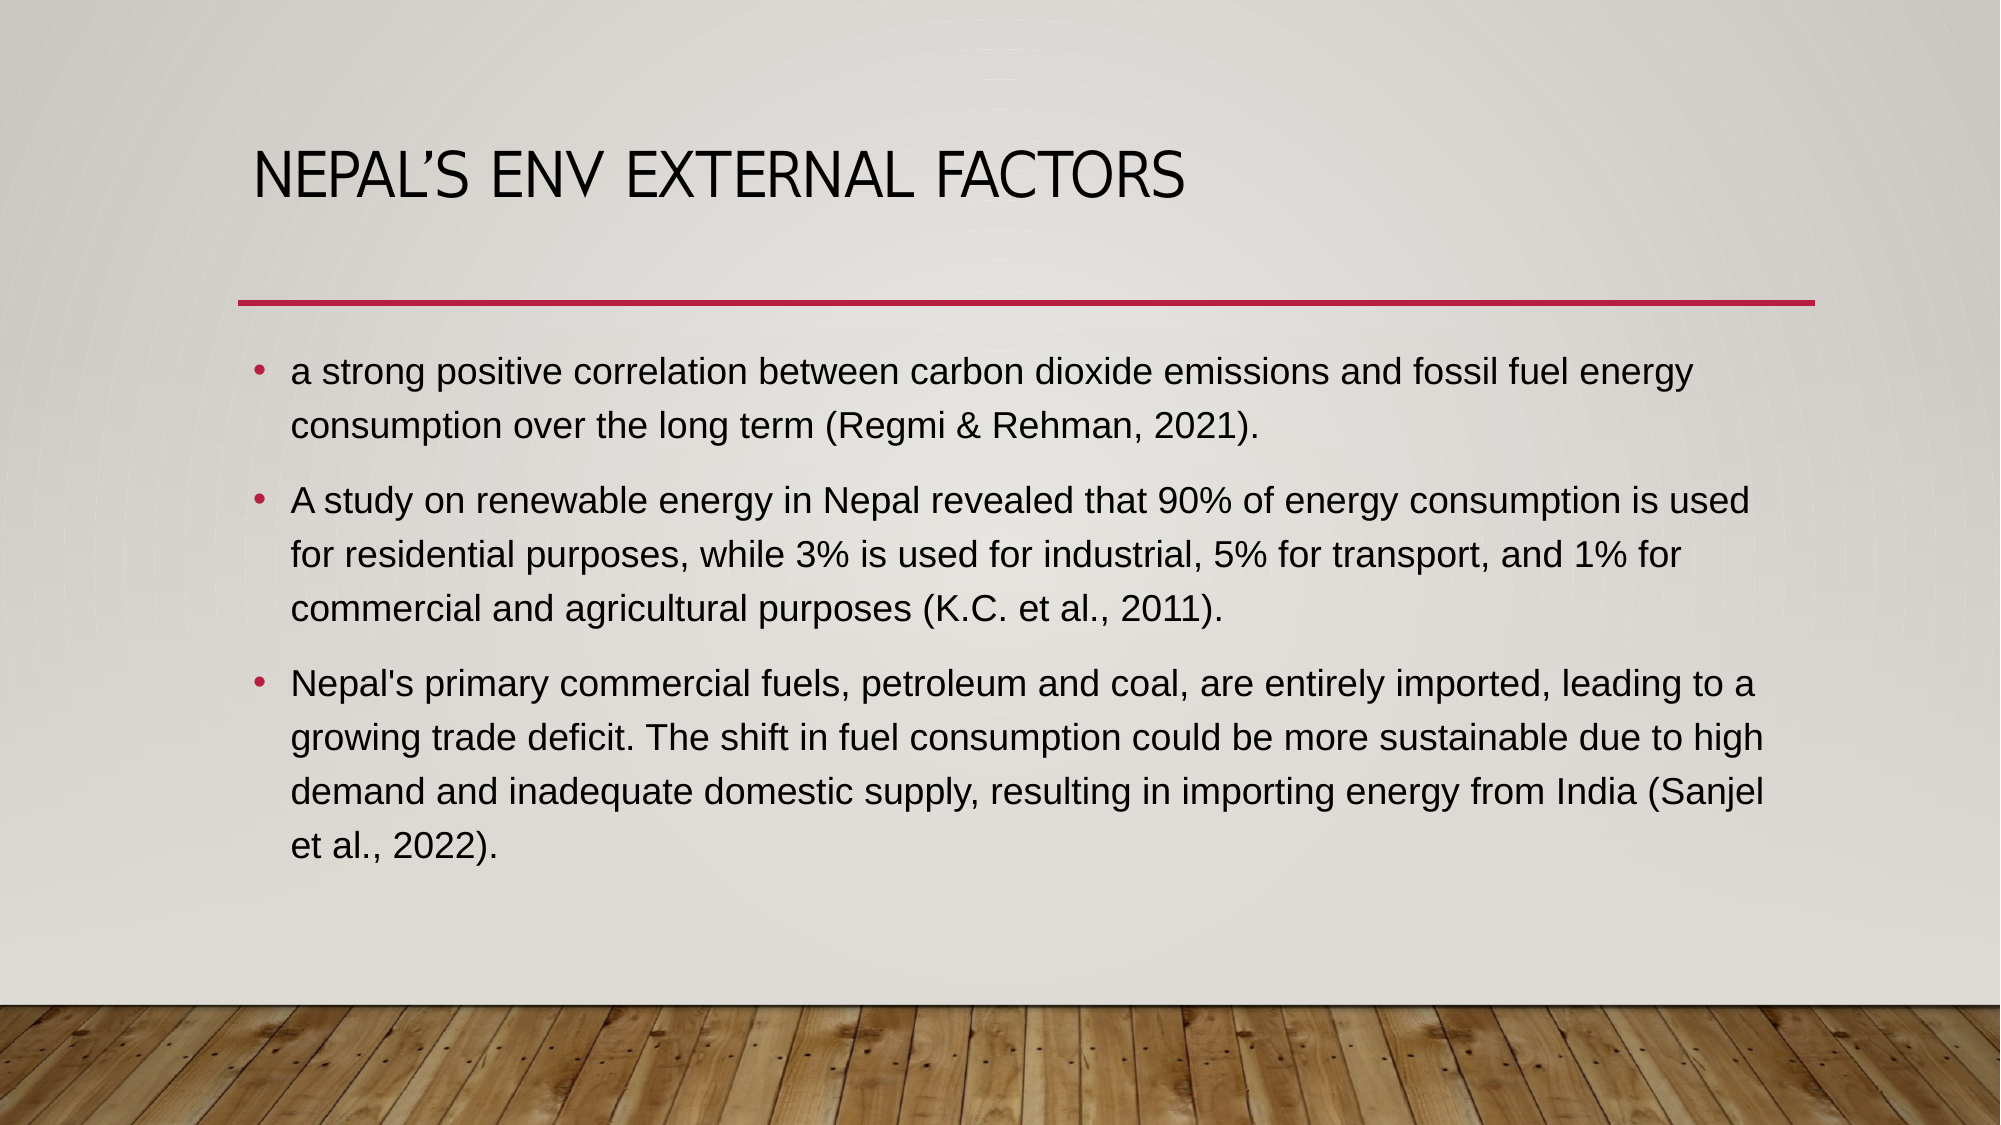

# Nepal’s env external factors
a strong positive correlation between carbon dioxide emissions and fossil fuel energy consumption over the long term (Regmi & Rehman, 2021).
A study on renewable energy in Nepal revealed that 90% of energy consumption is used for residential purposes, while 3% is used for industrial, 5% for transport, and 1% for commercial and agricultural purposes (K.C. et al., 2011).
Nepal's primary commercial fuels, petroleum and coal, are entirely imported, leading to a growing trade deficit. The shift in fuel consumption could be more sustainable due to high demand and inadequate domestic supply, resulting in importing energy from India (Sanjel et al., 2022).